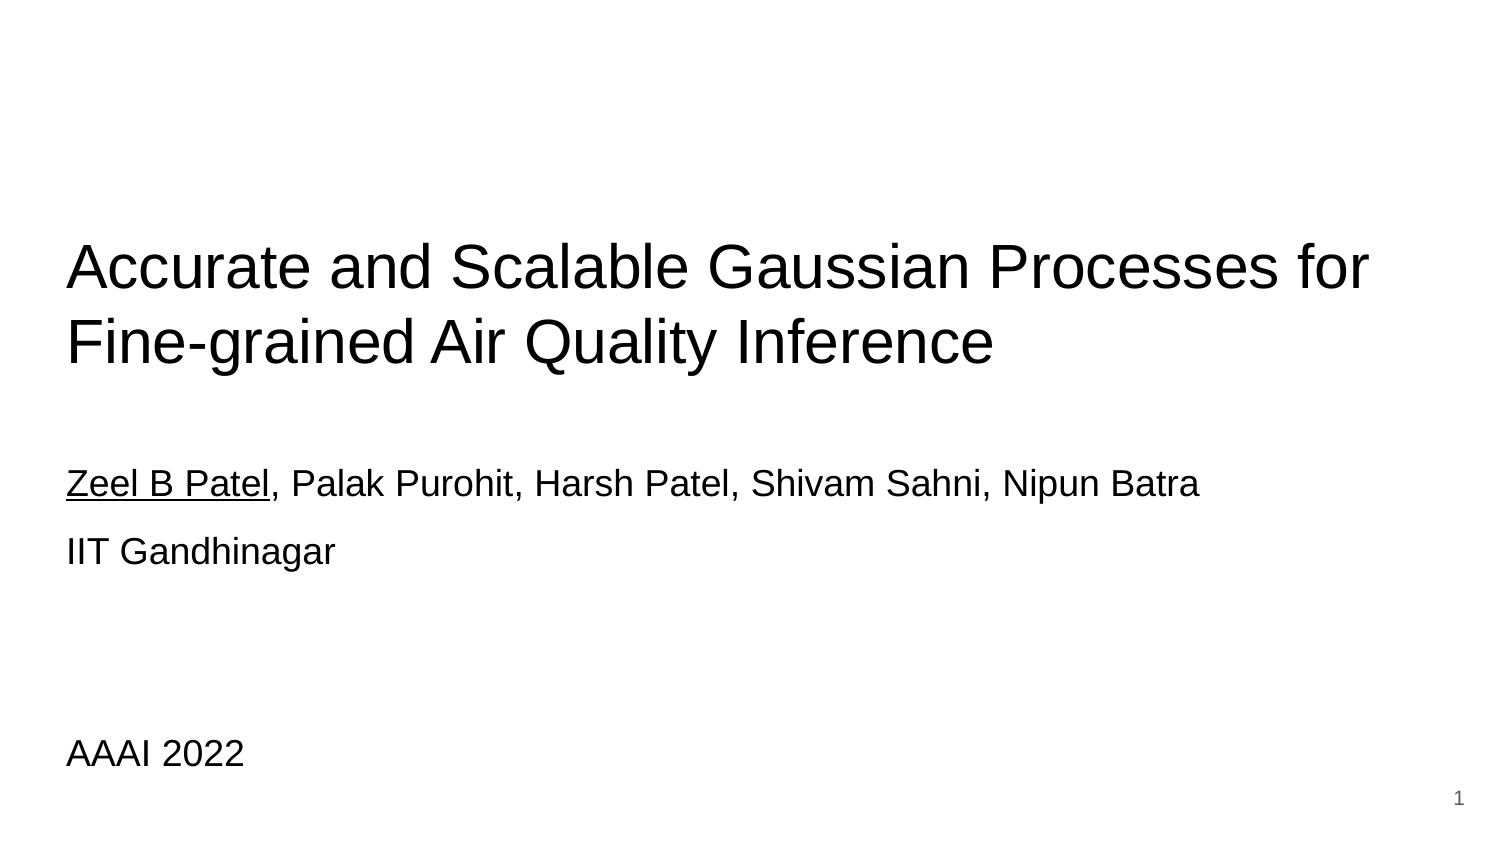

# Accurate and Scalable Gaussian Processes for Fine-grained Air Quality Inference
Zeel B Patel, Palak Purohit, Harsh Patel, Shivam Sahni, Nipun Batra
IIT Gandhinagar

AAAI 2022

1